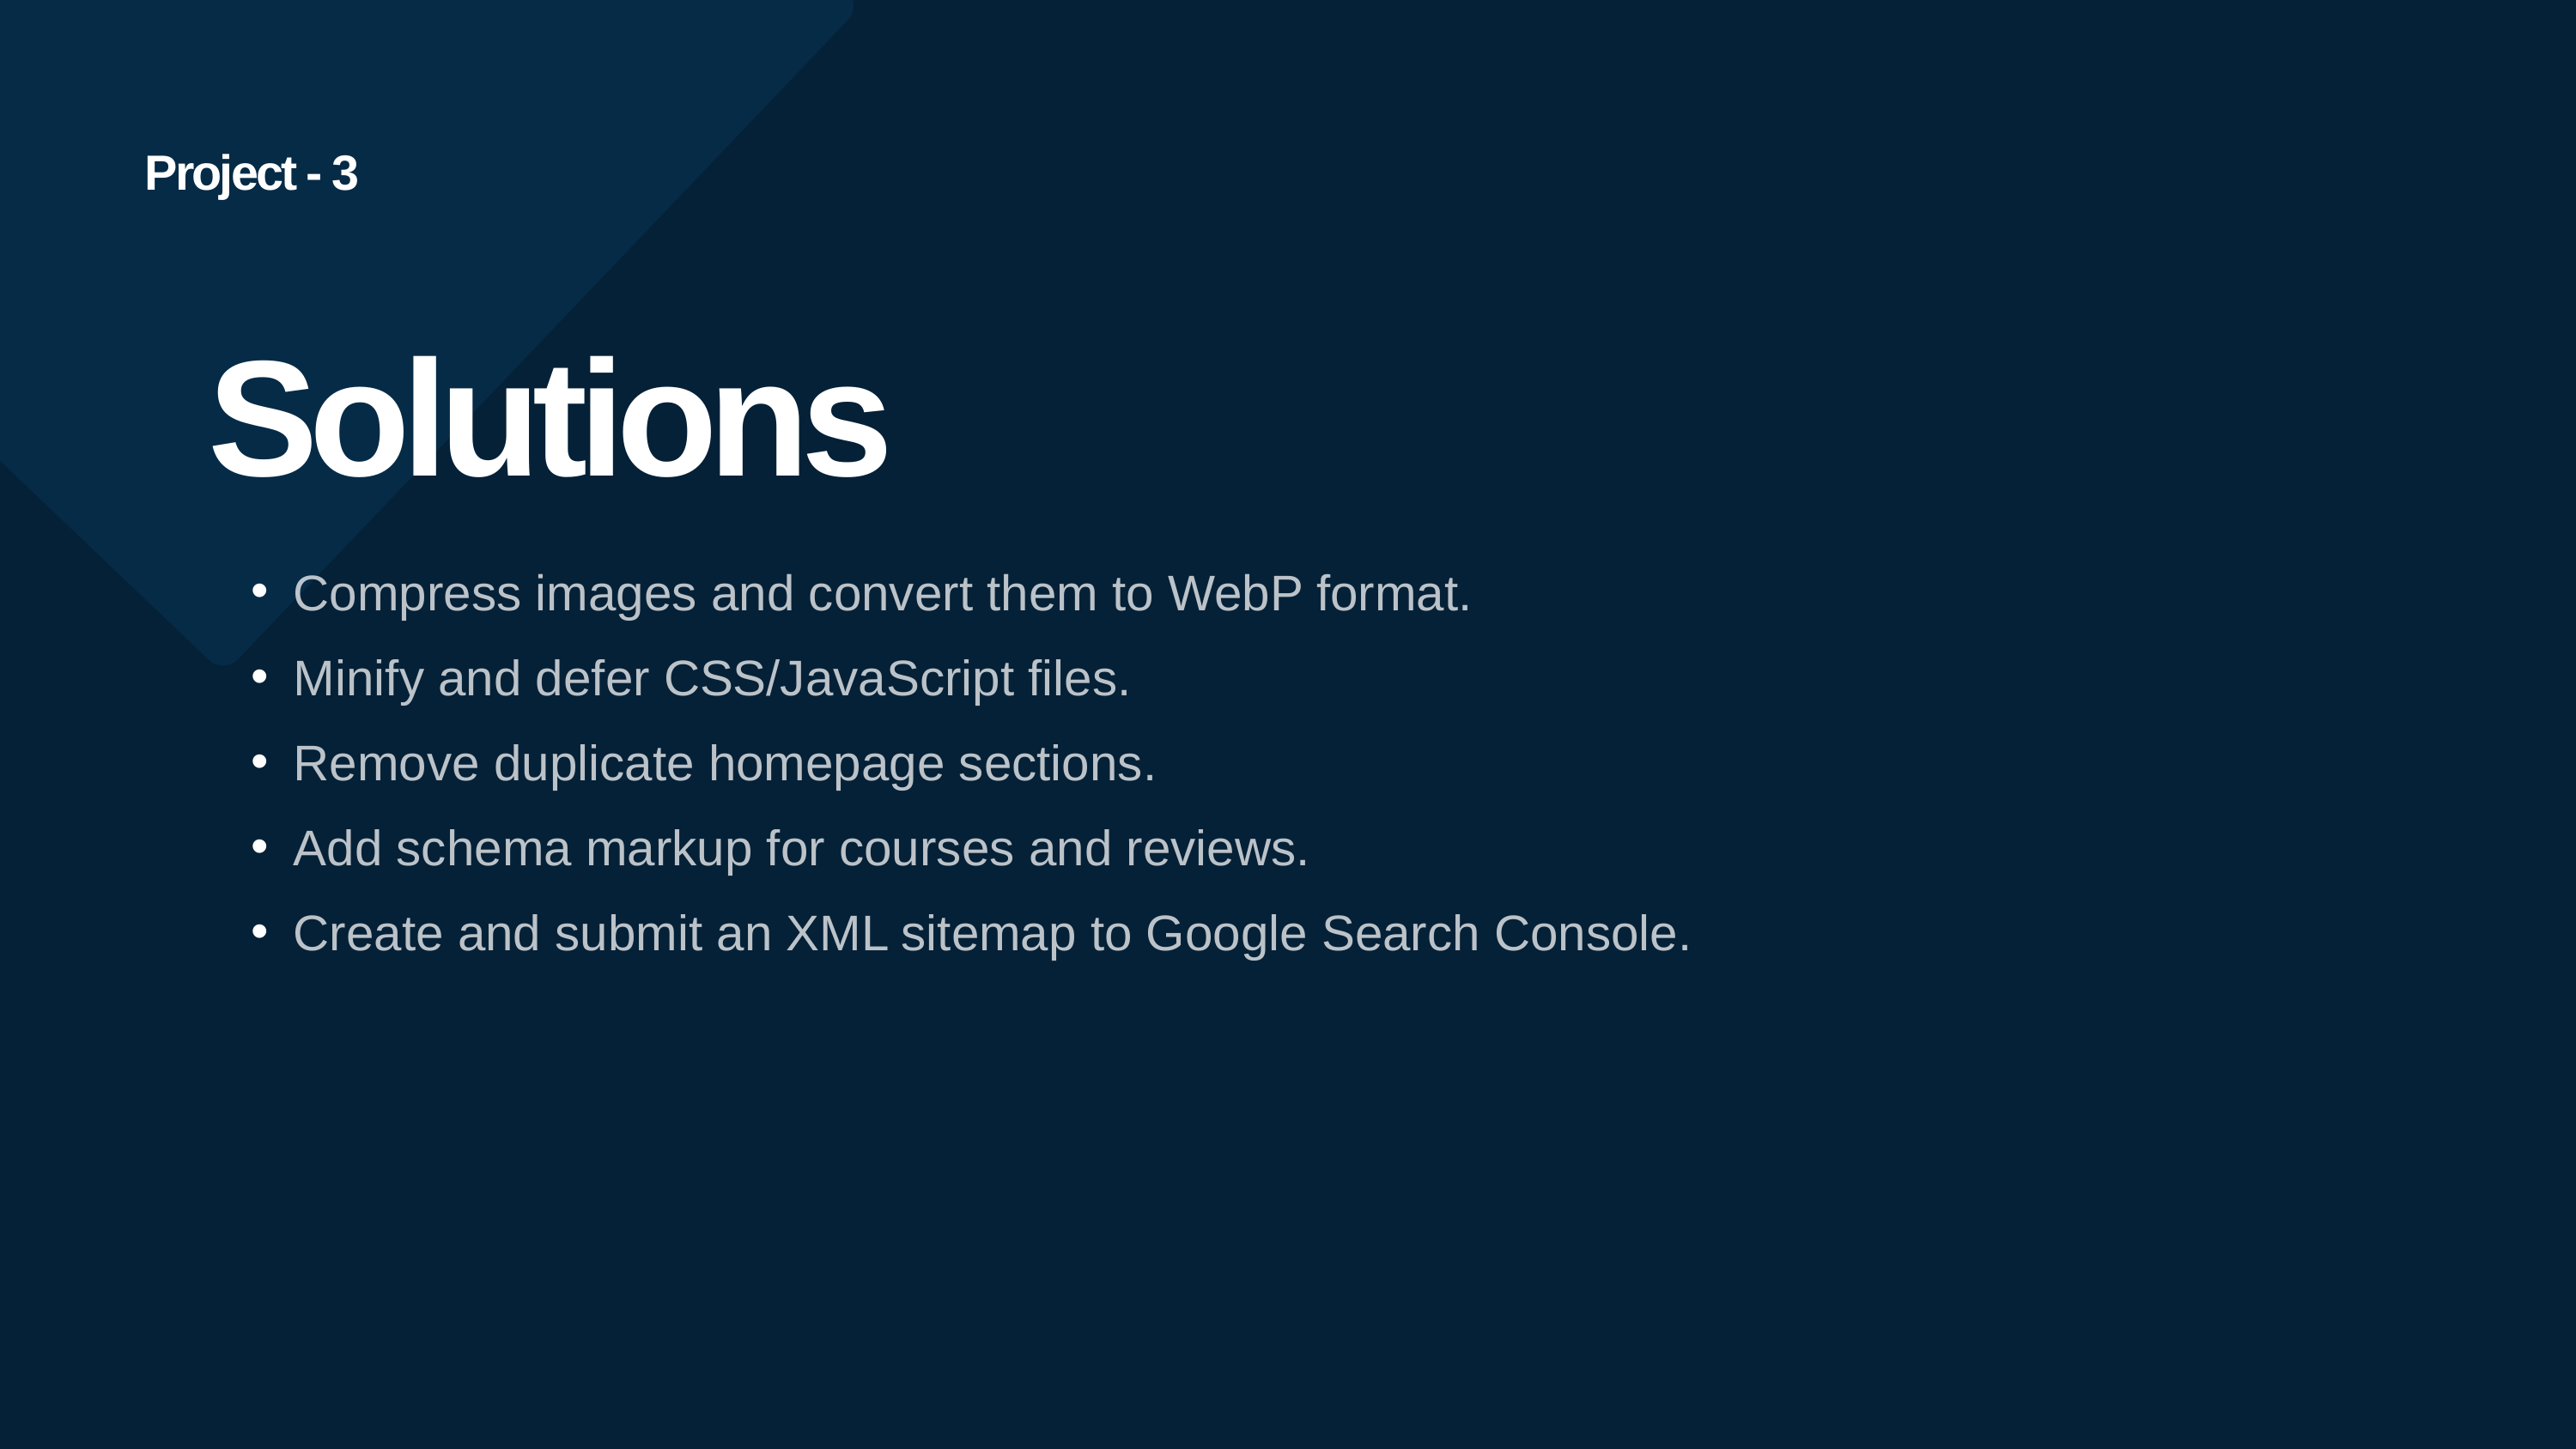

Project - 3
Solutions
Compress images and convert them to WebP format.
Minify and defer CSS/JavaScript files.
Remove duplicate homepage sections.
Add schema markup for courses and reviews.
Create and submit an XML sitemap to Google Search Console.